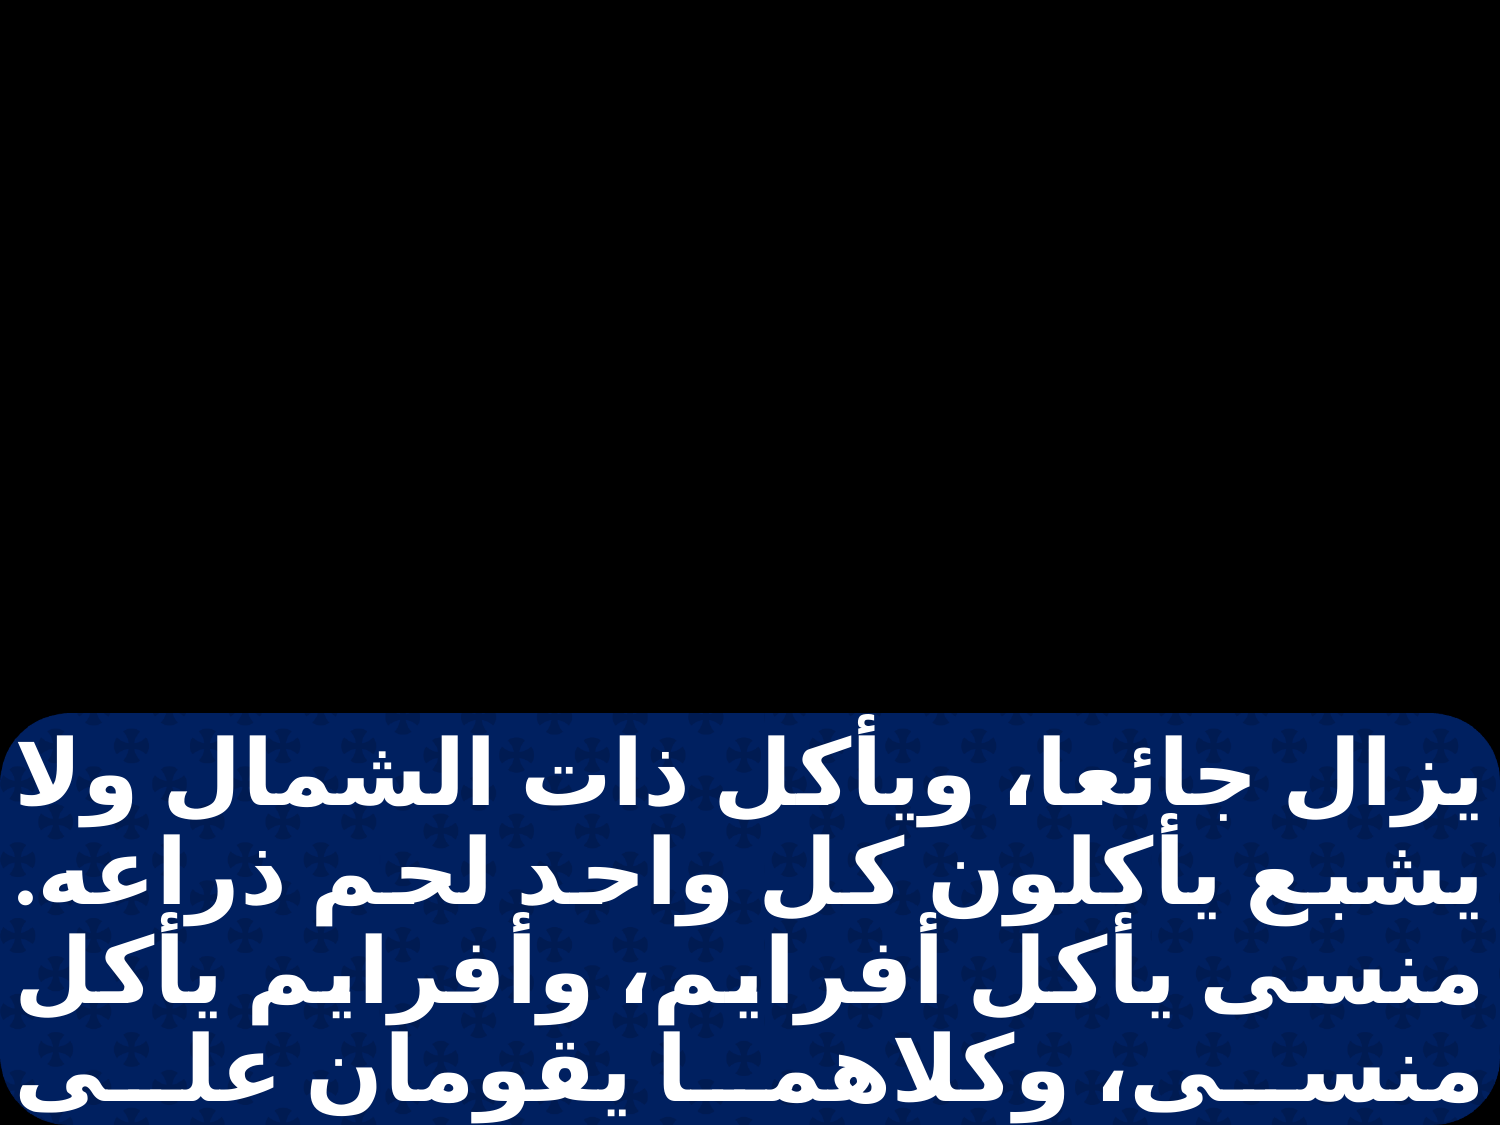

يزال جائعا، ويأكل ذات الشمال ولا يشبع يأكلون كل واحد لحم ذراعه. منسى يأكل أفرايم، وأفرايم يأكل منسى، وكلاهما يقومان على يهوذا مع هذا كله لم يرتد غضبه، ولم تزل يده ممدودة. ويل للذين